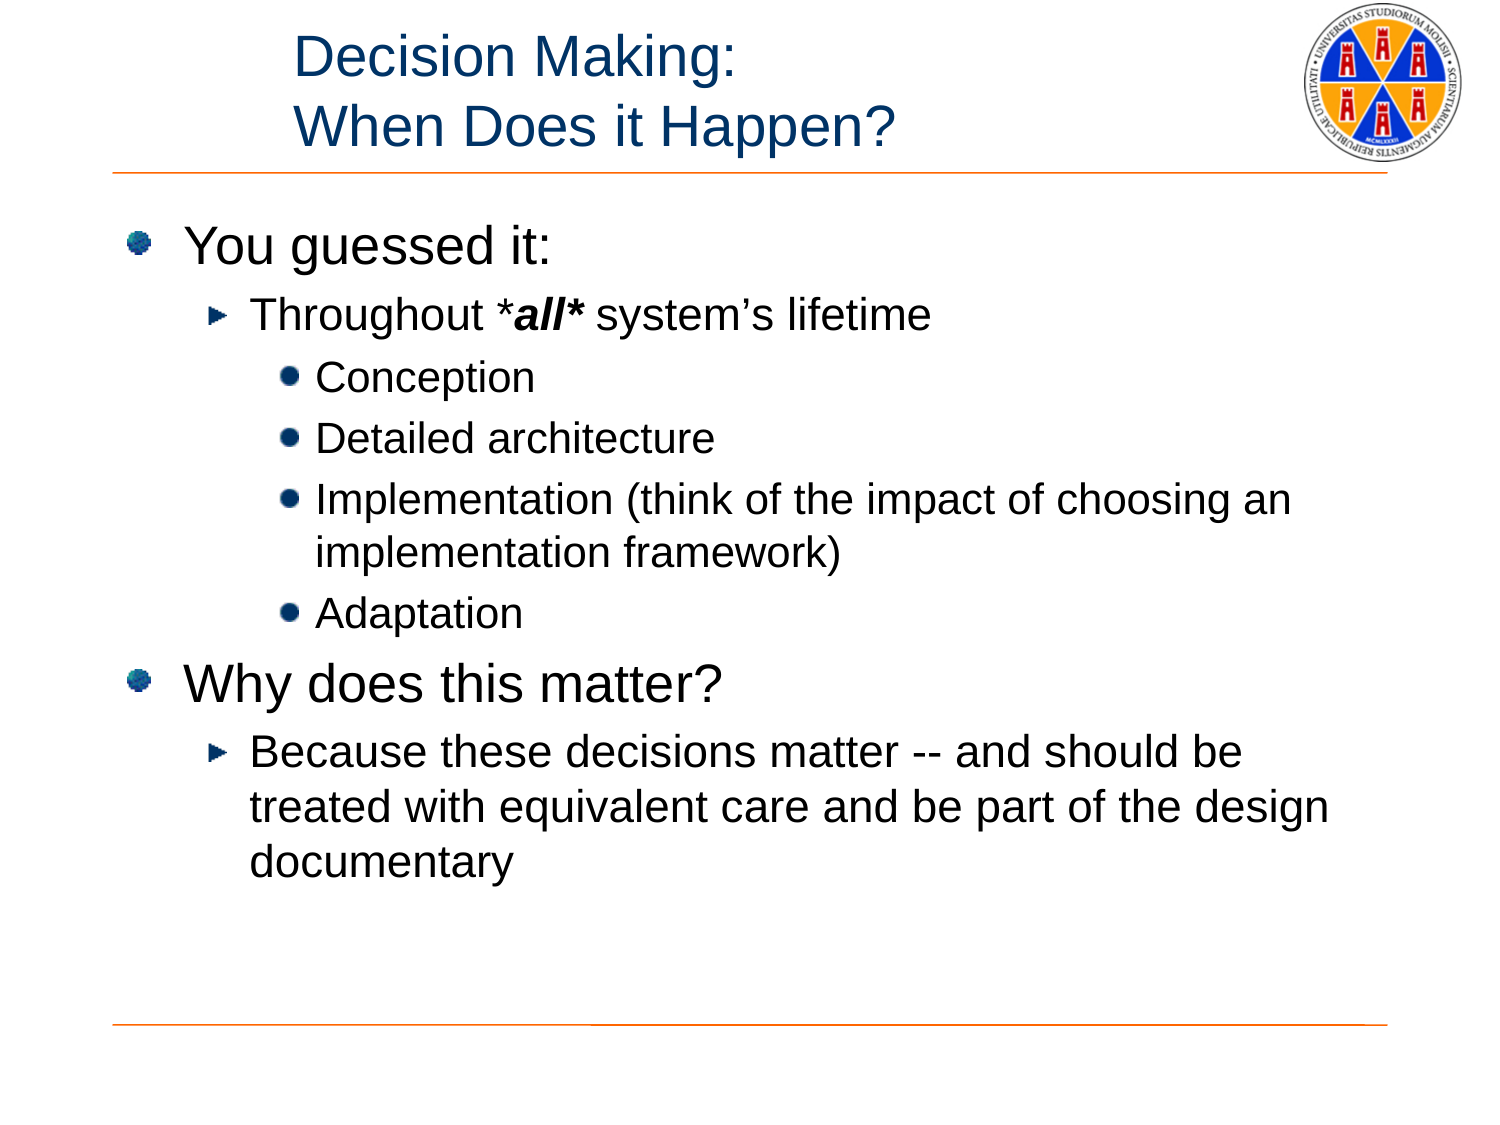

# Decision Making: When Does it Happen?
You guessed it:
Throughout *all* system’s lifetime
Conception
Detailed architecture
Implementation (think of the impact of choosing an implementation framework)
Adaptation
Why does this matter?
Because these decisions matter -- and should be treated with equivalent care and be part of the design documentary